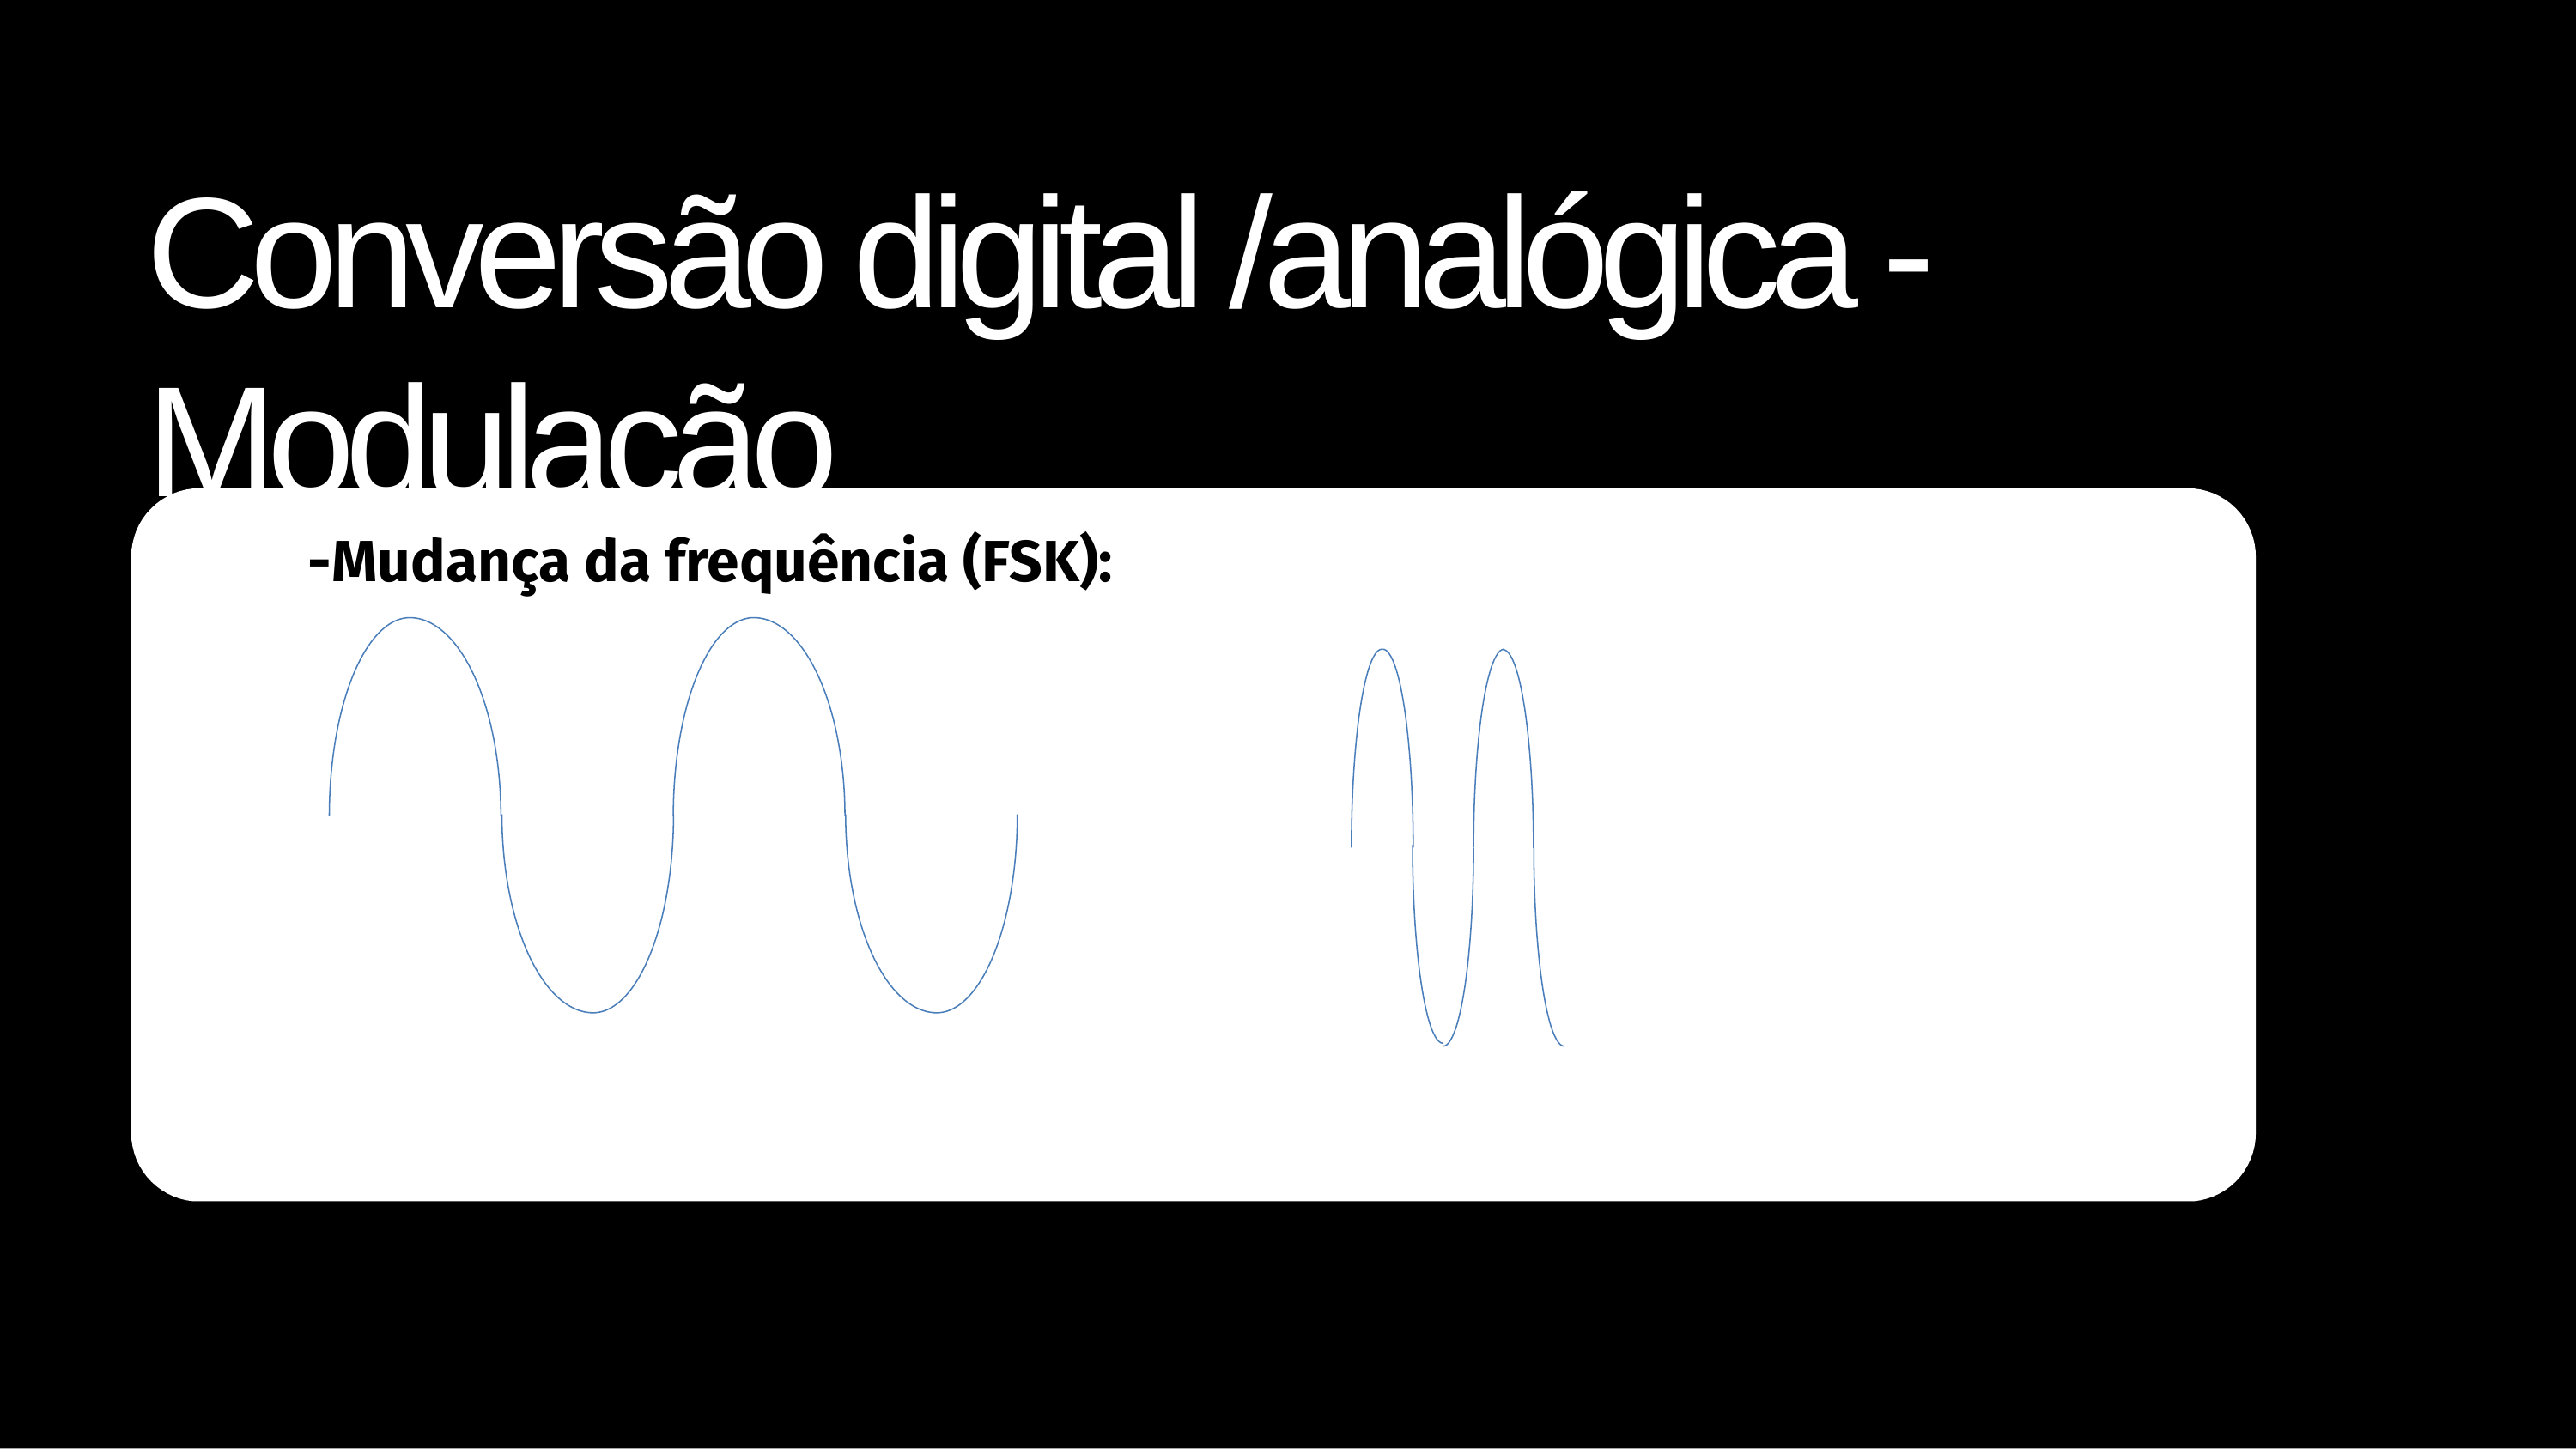

# Conversão digital /analógica -Modulação

-Mudança da frequência (FSK):